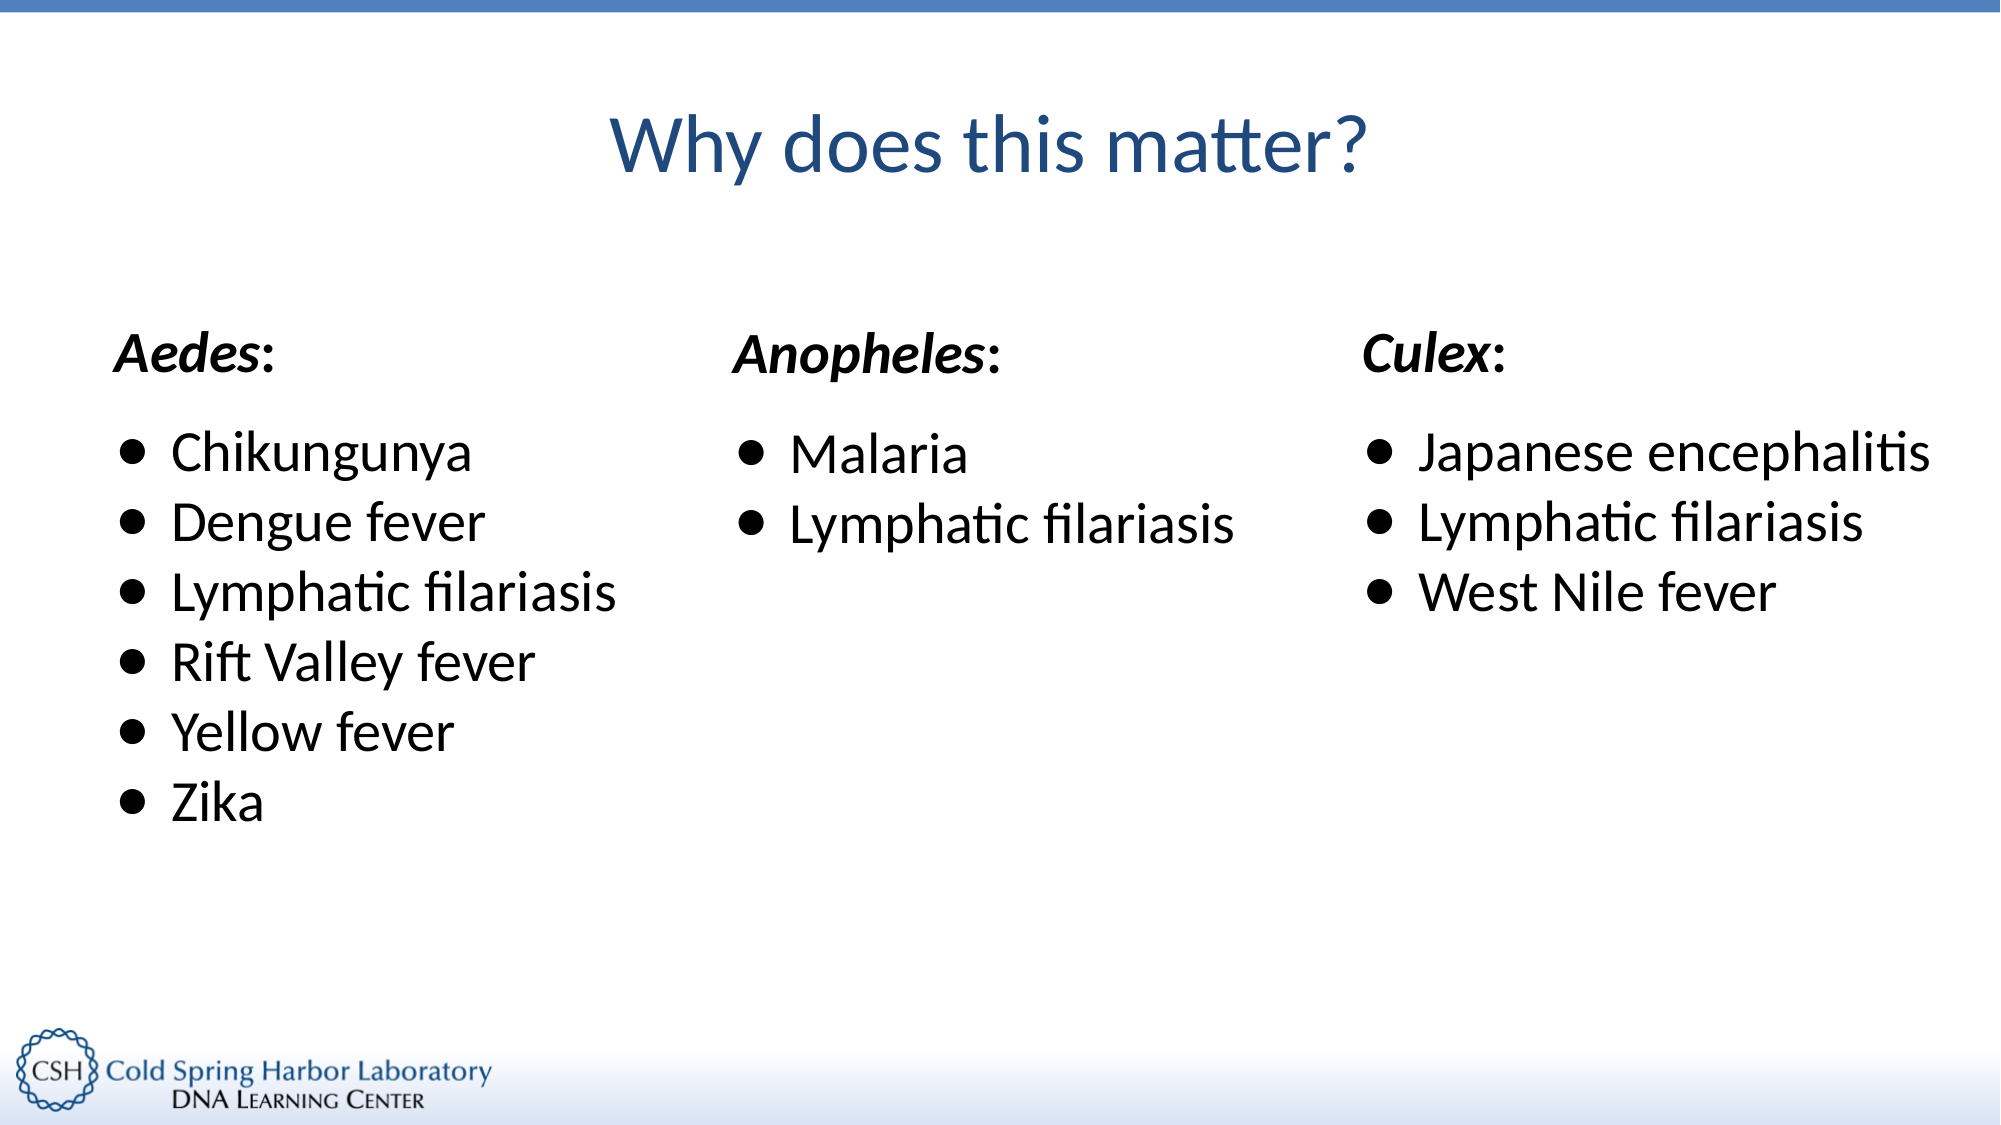

# Why does this matter?
Aedes:
Chikungunya
Dengue fever
Lymphatic filariasis
Rift Valley fever
Yellow fever
Zika
Culex:
Japanese encephalitis
Lymphatic filariasis
West Nile fever
Anopheles:
Malaria
Lymphatic filariasis